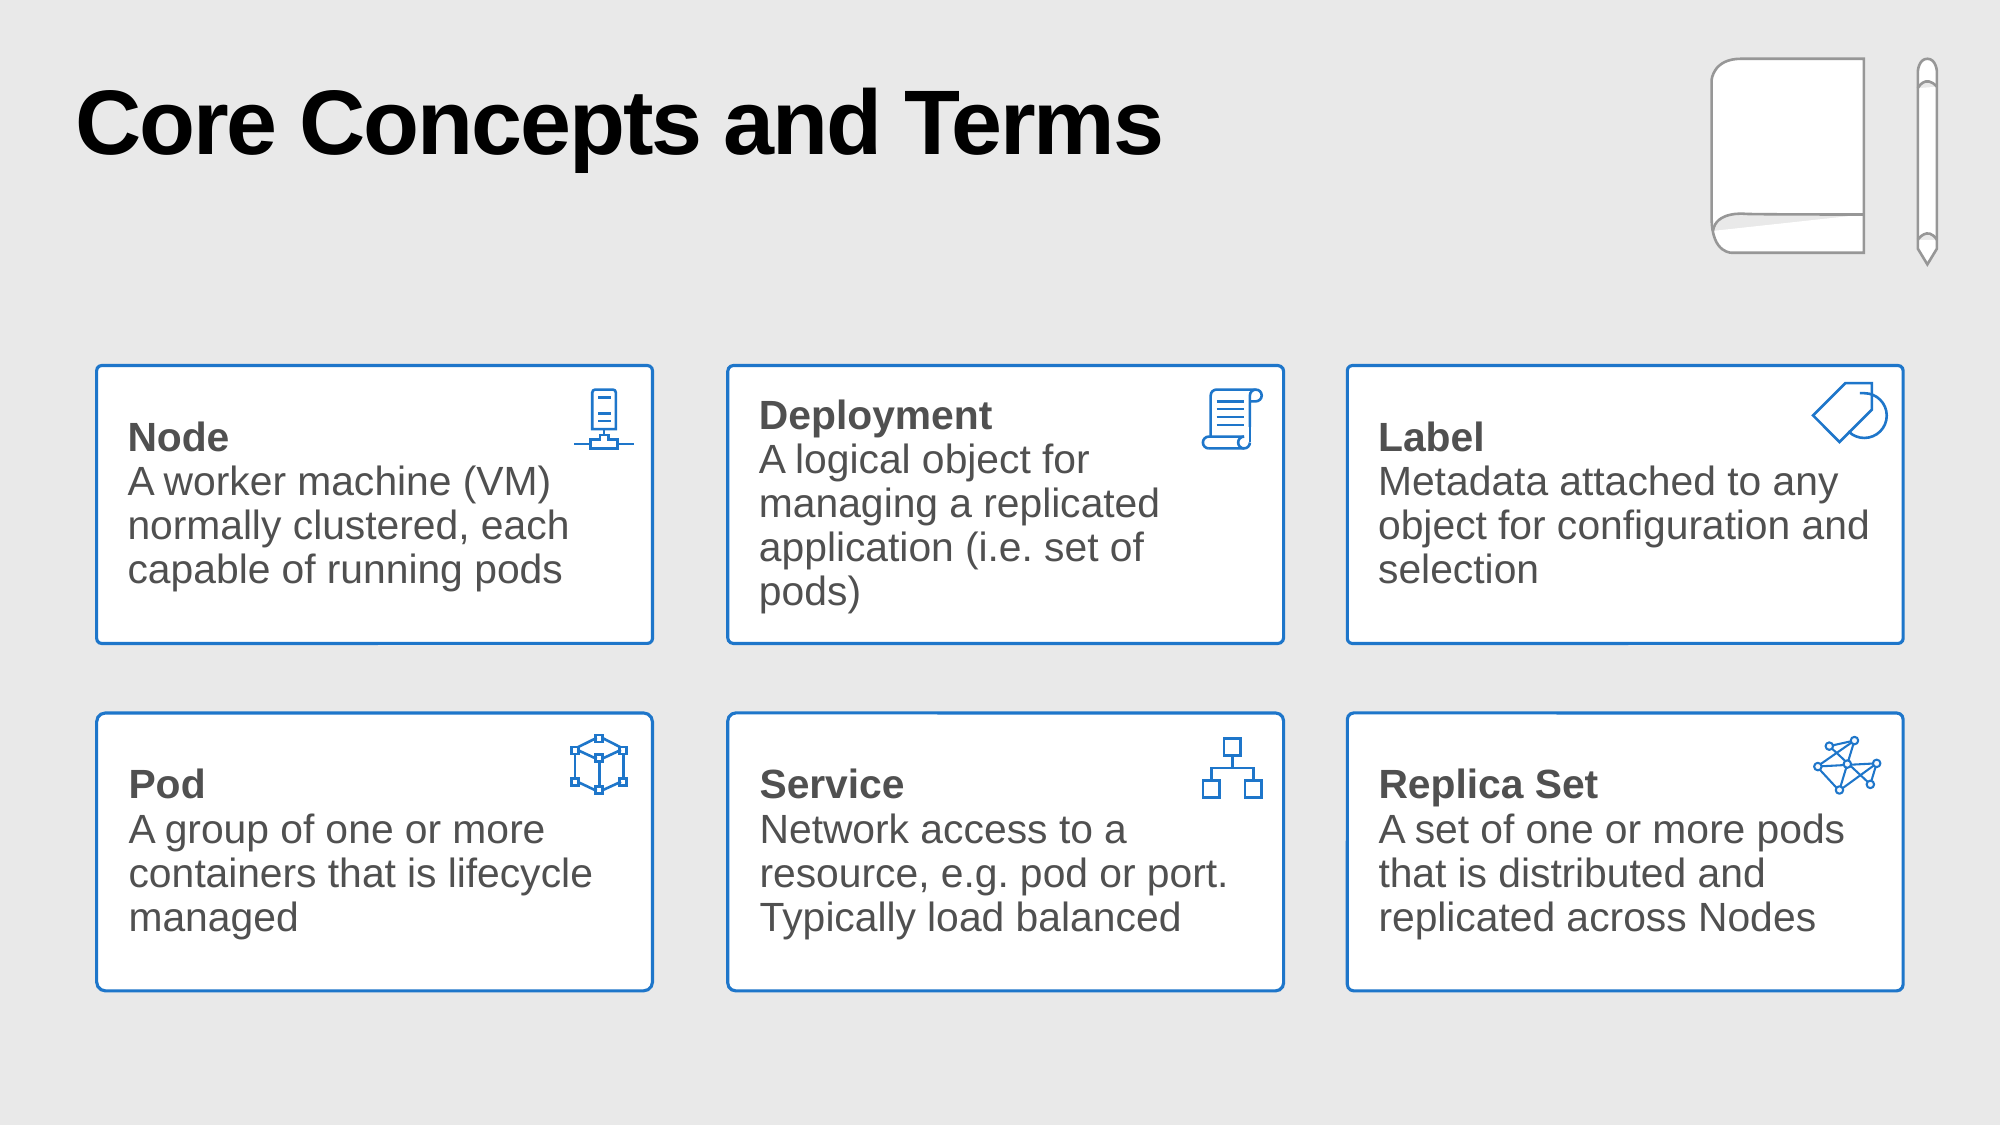

# Core Concepts and Terms
Node
A worker machine (VM) normally clustered, each capable of running pods
Deployment
A logical object for managing a replicated application (i.e. set of pods)
Label
Metadata attached to any object for configuration and selection

Pod
A group of one or more containers that is lifecycle managed
Service
Network access to a resource, e.g. pod or port. Typically load balanced
Replica Set
A set of one or more pods that is distributed and replicated across Nodes